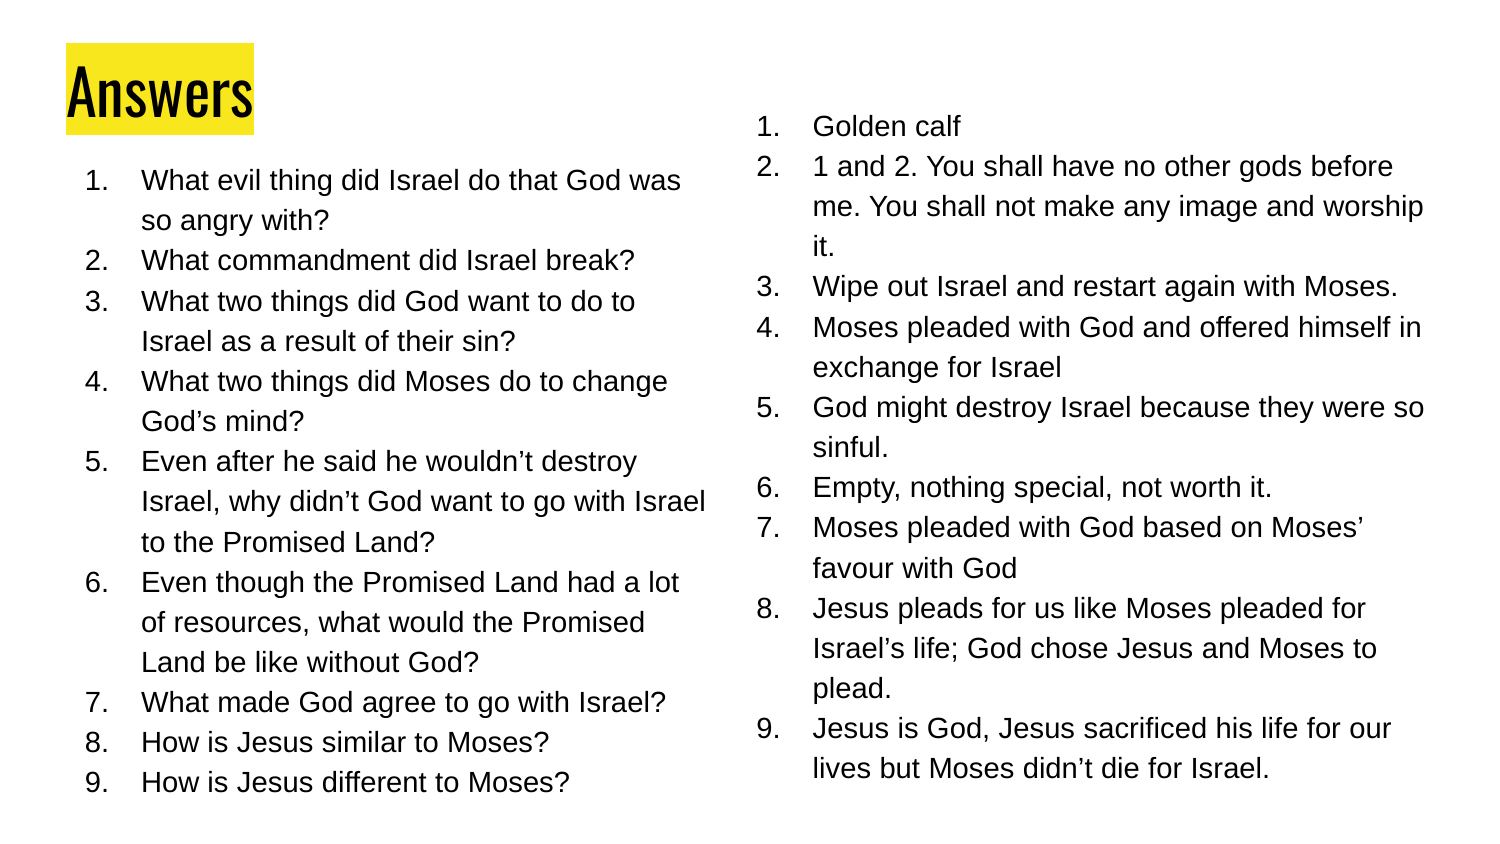

# Answers
Golden calf
1 and 2. You shall have no other gods before me. You shall not make any image and worship it.
Wipe out Israel and restart again with Moses.
Moses pleaded with God and offered himself in exchange for Israel
God might destroy Israel because they were so sinful.
Empty, nothing special, not worth it.
Moses pleaded with God based on Moses’ favour with God
Jesus pleads for us like Moses pleaded for Israel’s life; God chose Jesus and Moses to plead.
Jesus is God, Jesus sacrificed his life for our lives but Moses didn’t die for Israel.
What evil thing did Israel do that God was so angry with?
What commandment did Israel break?
What two things did God want to do to Israel as a result of their sin?
What two things did Moses do to change God’s mind?
Even after he said he wouldn’t destroy Israel, why didn’t God want to go with Israel to the Promised Land?
Even though the Promised Land had a lot of resources, what would the Promised Land be like without God?
What made God agree to go with Israel?
How is Jesus similar to Moses?
How is Jesus different to Moses?